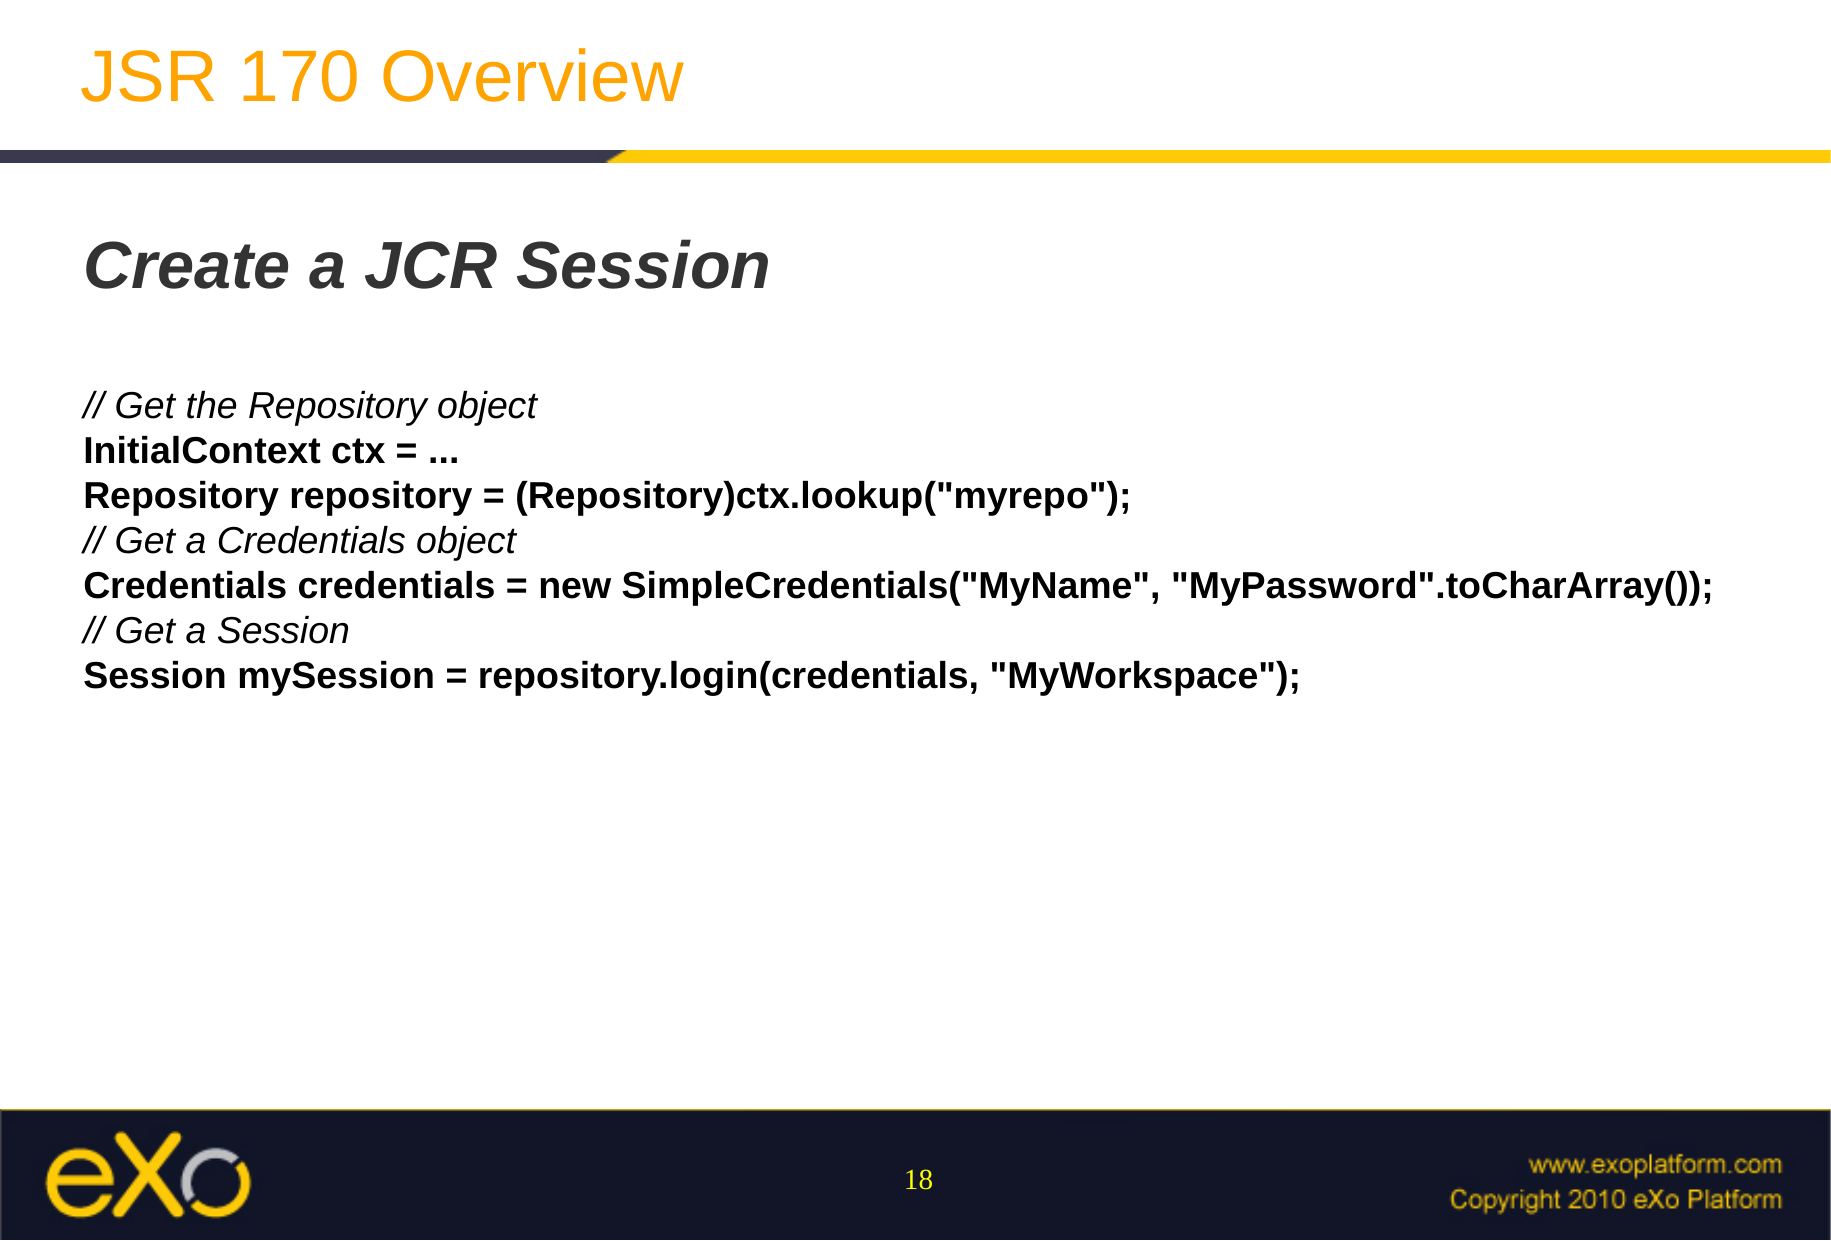

JSR 170 Overview
Create a JCR Session

// Get the Repository object
InitialContext ctx = ...
Repository repository = (Repository)ctx.lookup("myrepo");
// Get a Credentials object
Credentials credentials = new SimpleCredentials("MyName", "MyPassword".toCharArray());
// Get a Session
Session mySession = repository.login(credentials, "MyWorkspace");